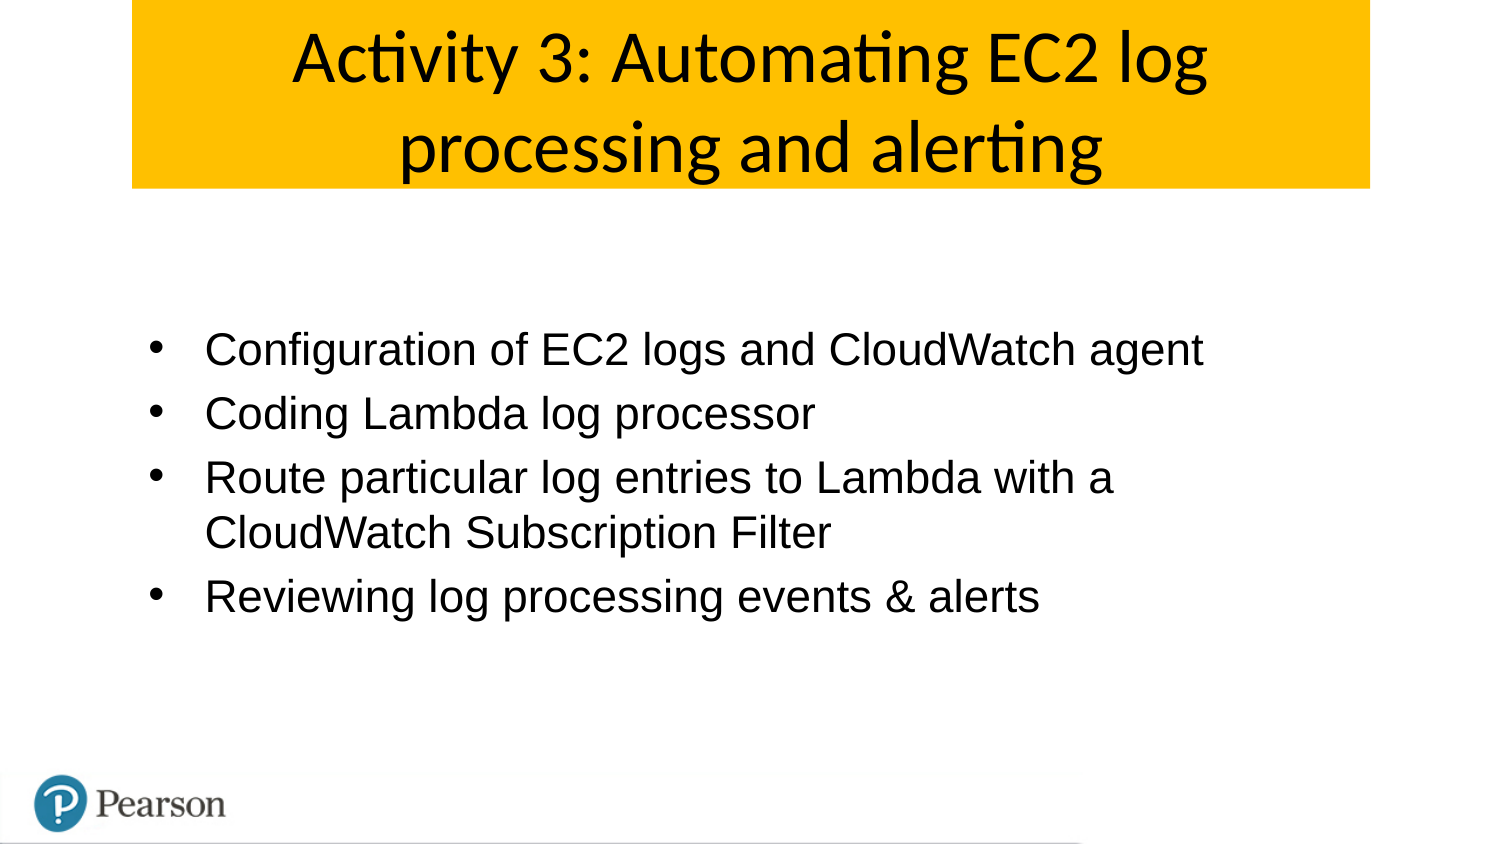

Activity 3: Automating EC2 log processing and alerting

Configuration of EC2 logs and CloudWatch agent
Coding Lambda log processor
Route particular log entries to Lambda with a CloudWatch Subscription Filter
Reviewing log processing events & alerts